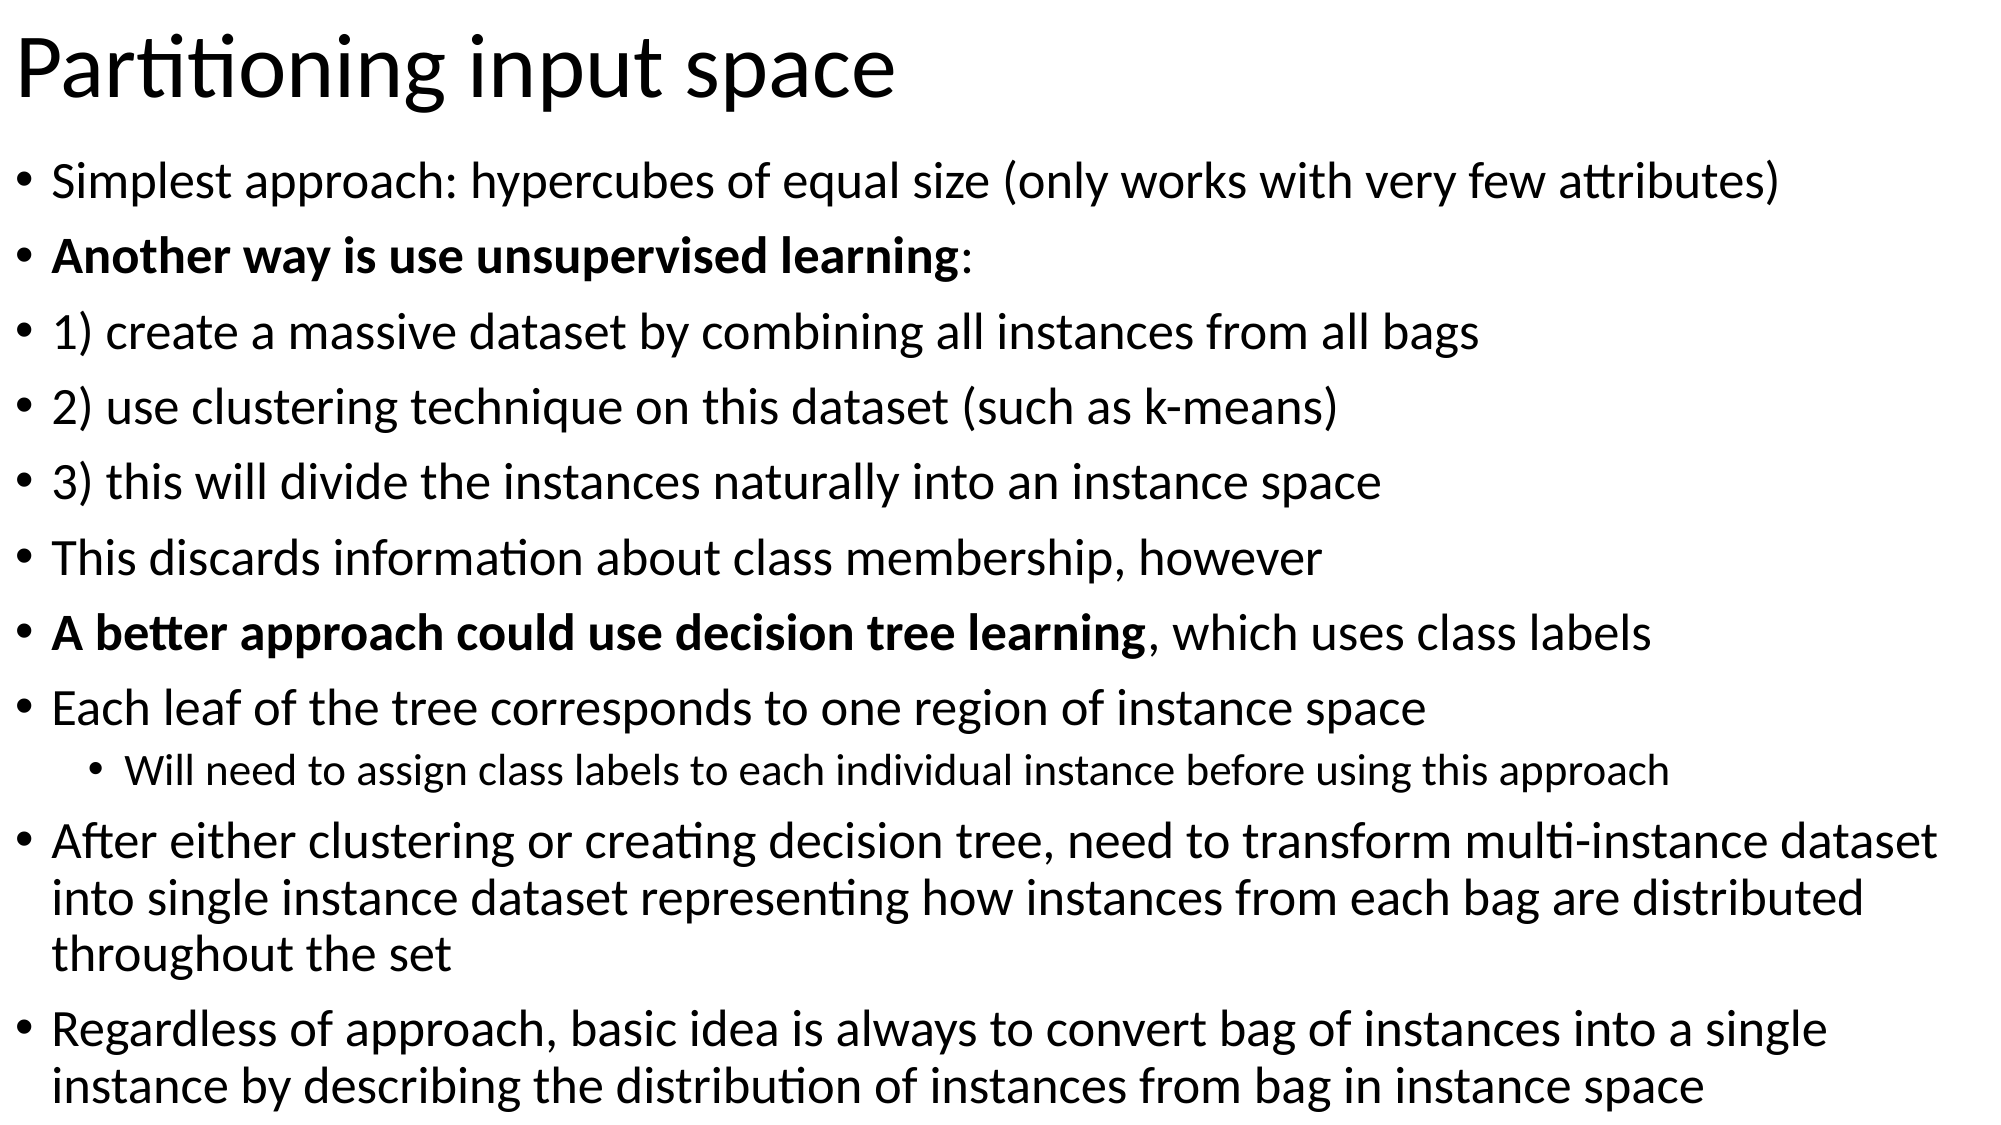

# Partitioning input space
Simplest approach: hypercubes of equal size (only works with very few attributes)
Another way is use unsupervised learning:
1) create a massive dataset by combining all instances from all bags
2) use clustering technique on this dataset (such as k-means)
3) this will divide the instances naturally into an instance space
This discards information about class membership, however
A better approach could use decision tree learning, which uses class labels
Each leaf of the tree corresponds to one region of instance space
Will need to assign class labels to each individual instance before using this approach
After either clustering or creating decision tree, need to transform multi-instance dataset into single instance dataset representing how instances from each bag are distributed throughout the set
Regardless of approach, basic idea is always to convert bag of instances into a single instance by describing the distribution of instances from bag in instance space